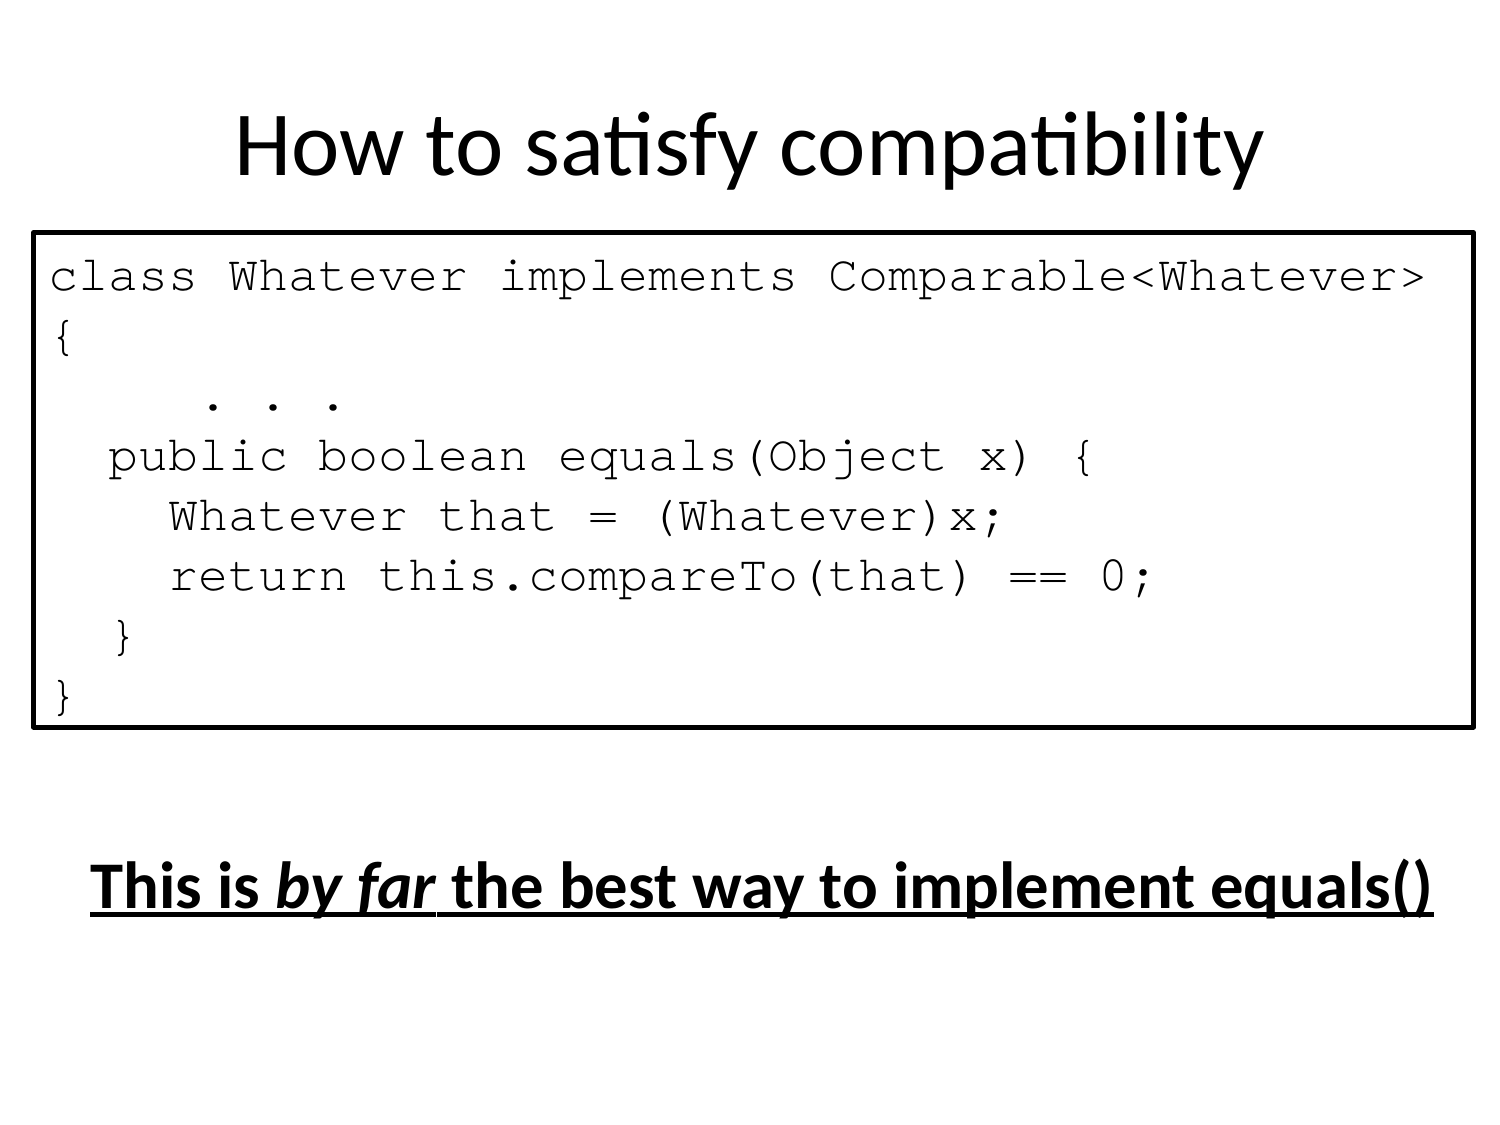

# How to satisfy compatibility
class Whatever implements Comparable<Whatever>
{
     . . .
  public boolean equals(Object x) {
    Whatever that = (Whatever)x;
    return this.compareTo(that) == 0;
  }
}
This is by far the best way to implement equals()